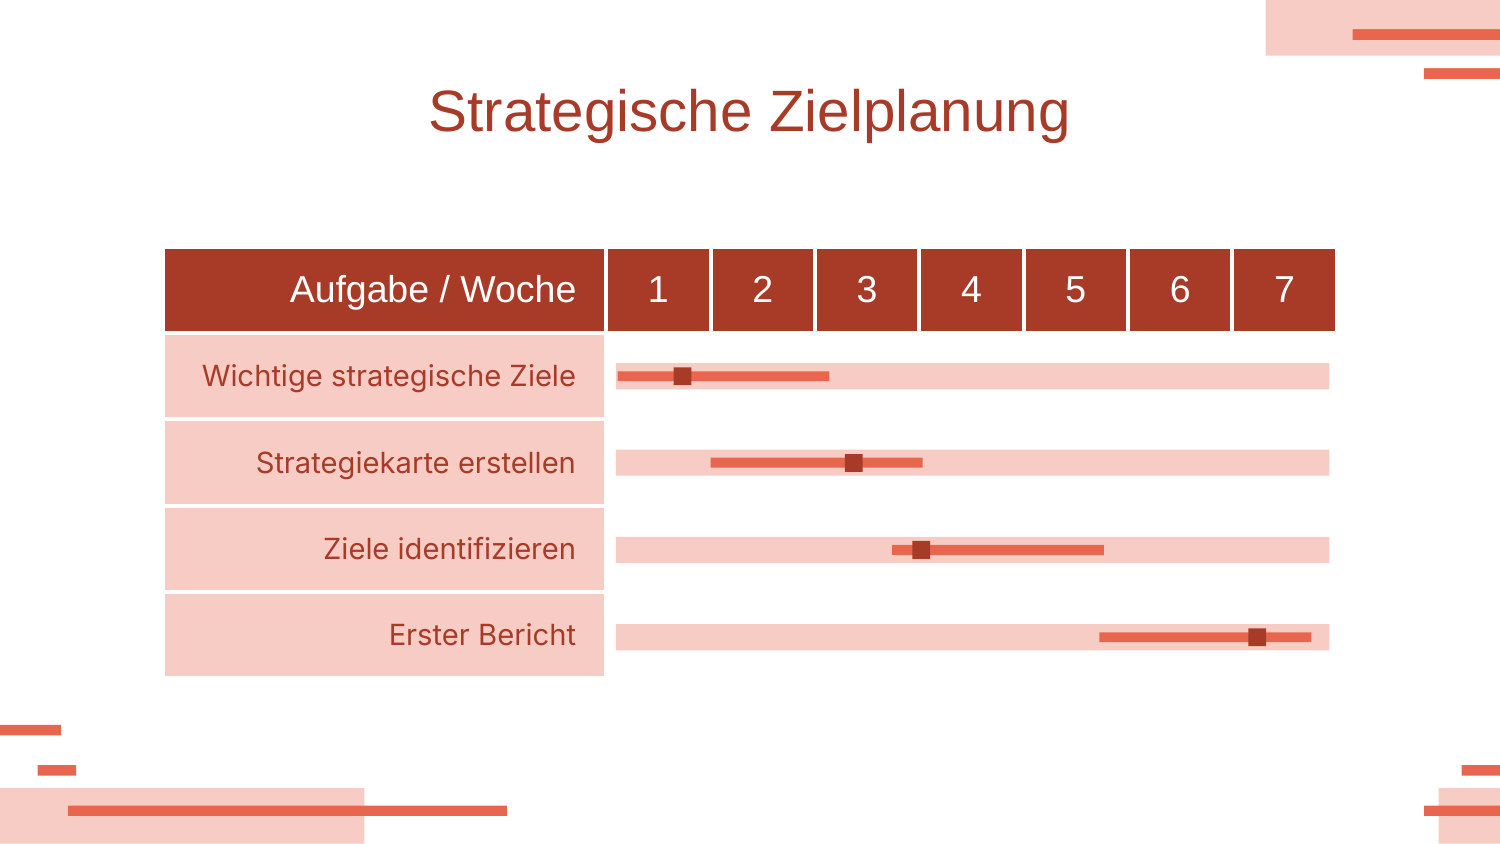

# Strategische Zielplanung
| Aufgabe / Woche | 1 | 2 | 3 | 4 | 5 | 6 | 7 |
| --- | --- | --- | --- | --- | --- | --- | --- |
| Wichtige strategische Ziele |  |  |  |  |  |  |  |
| Strategiekarte erstellen |  |  |  |  |  |  |  |
| Ziele identifizieren |  |  |  |  |  |  |  |
| Erster Bericht |  |  |  |  |  |  |  |